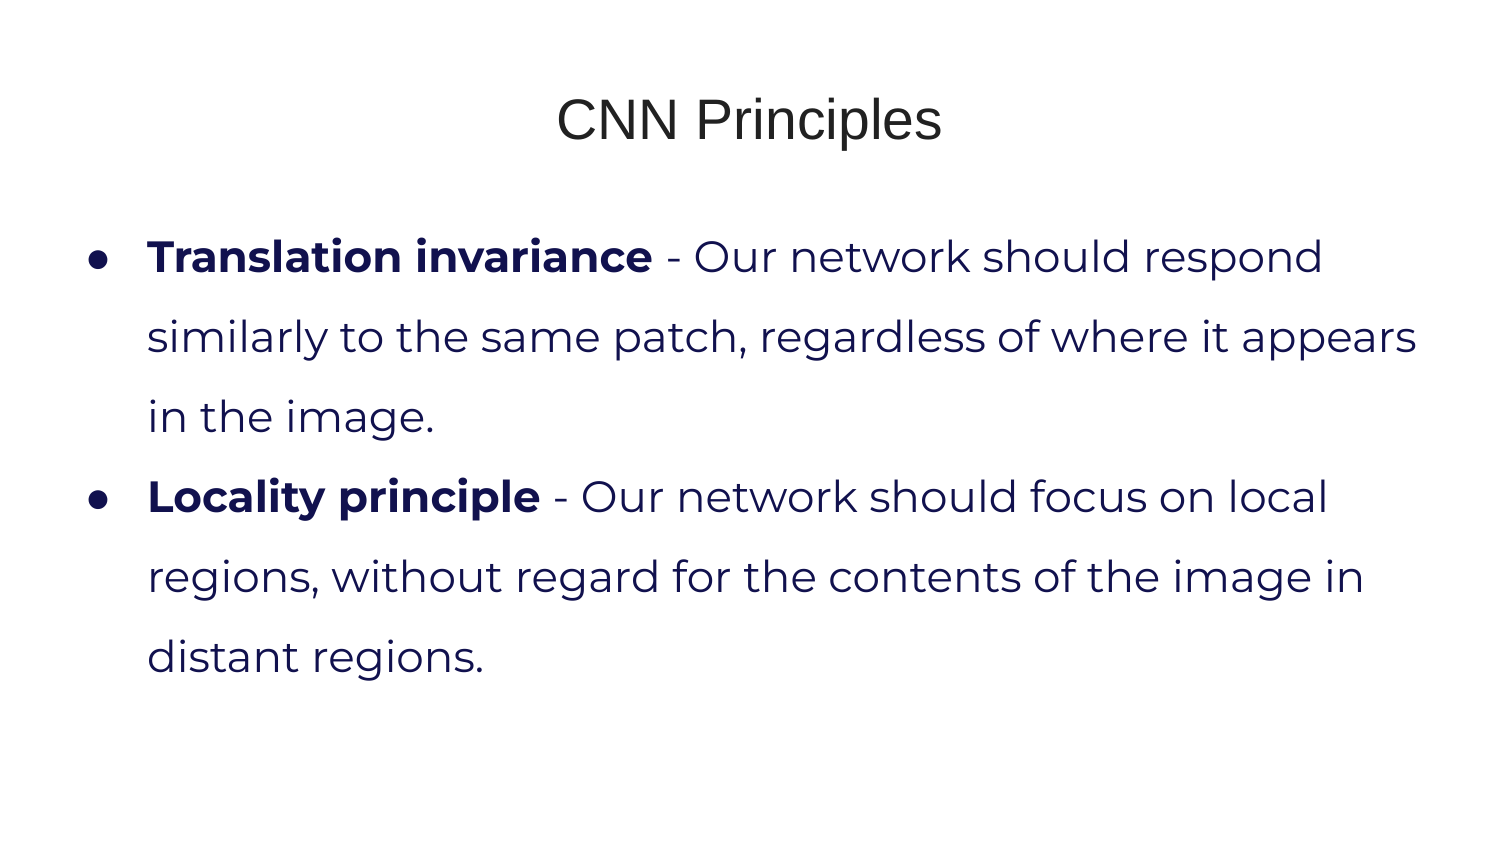

# CNN Principles
Translation invariance - Our network should respond similarly to the same patch, regardless of where it appears in the image.
Locality principle - Our network should focus on local regions, without regard for the contents of the image in distant regions.